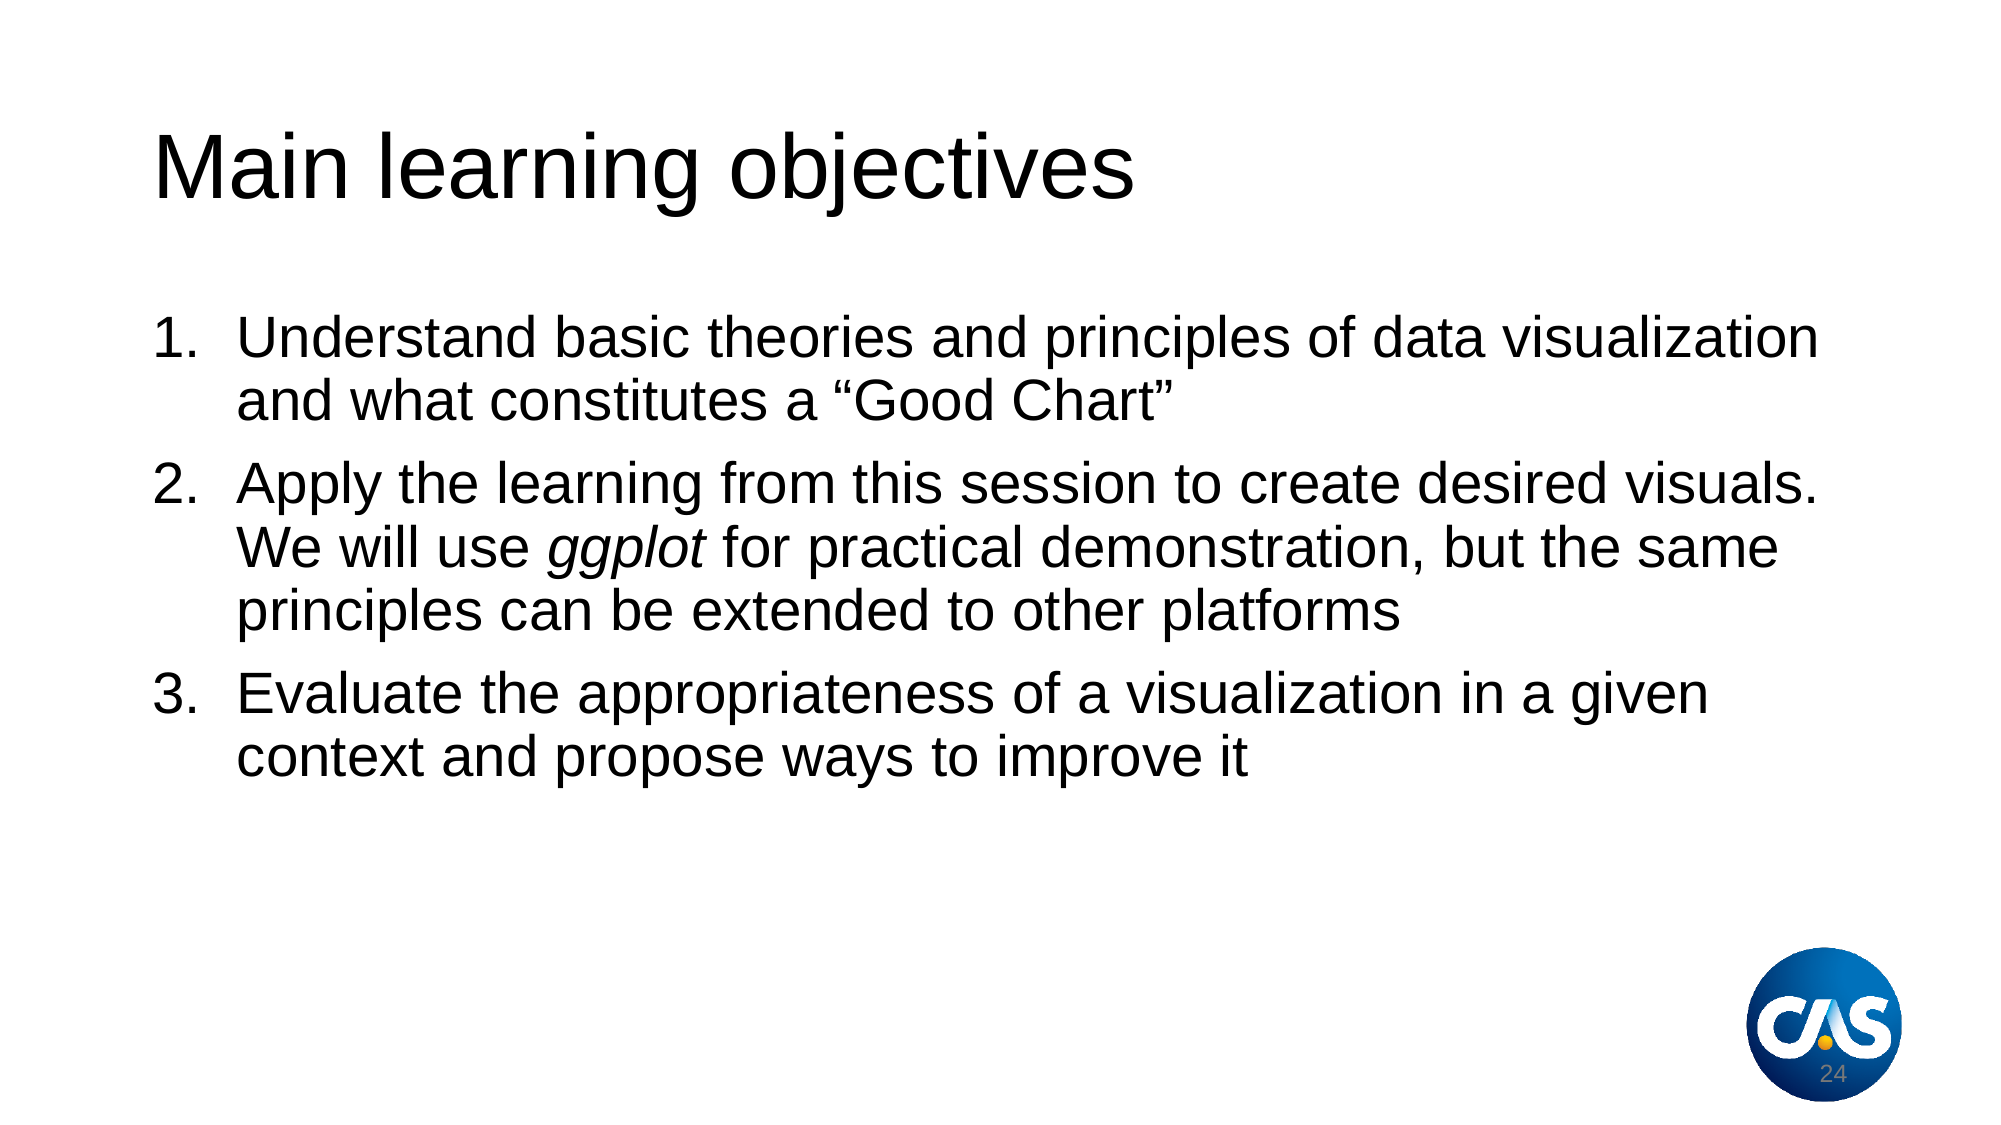

# Main learning objectives
Understand basic theories and principles of data visualization and what constitutes a “Good Chart”
Apply the learning from this session to create desired visuals. We will use ggplot for practical demonstration, but the same principles can be extended to other platforms
Evaluate the appropriateness of a visualization in a given context and propose ways to improve it
24